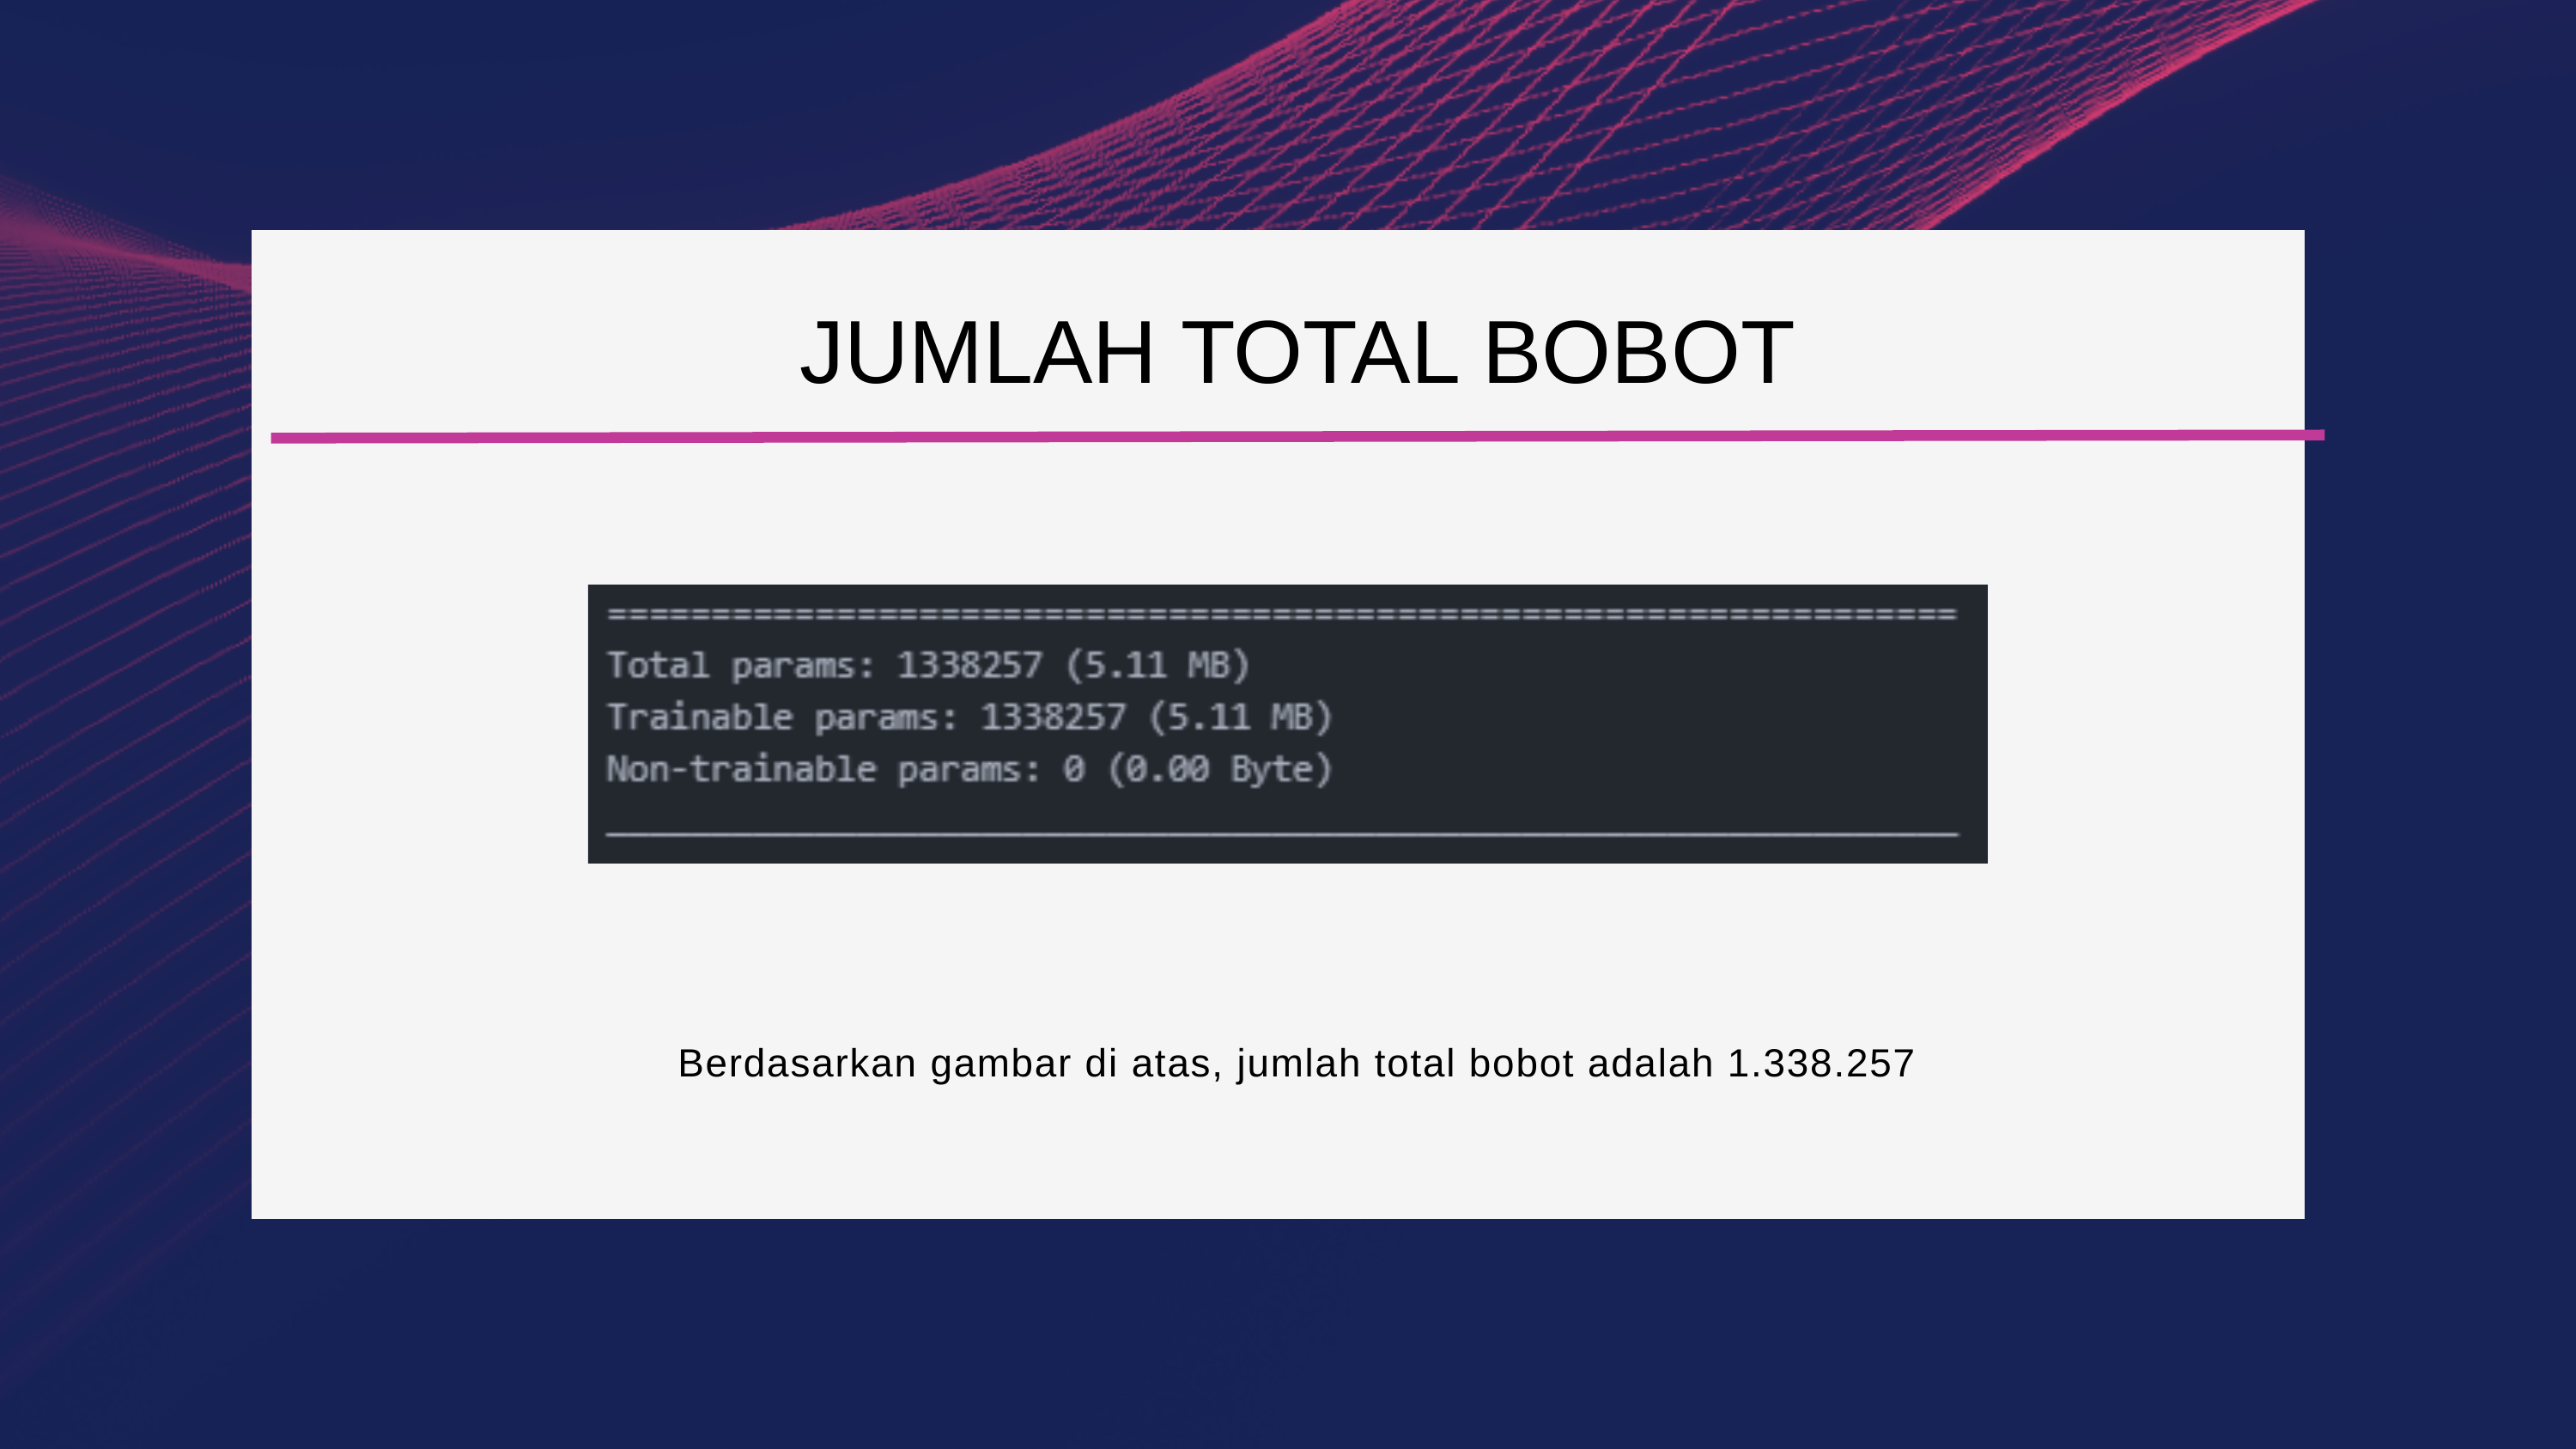

JUMLAH TOTAL BOBOT

Berdasarkan gambar di atas, jumlah total bobot adalah 1.338.257